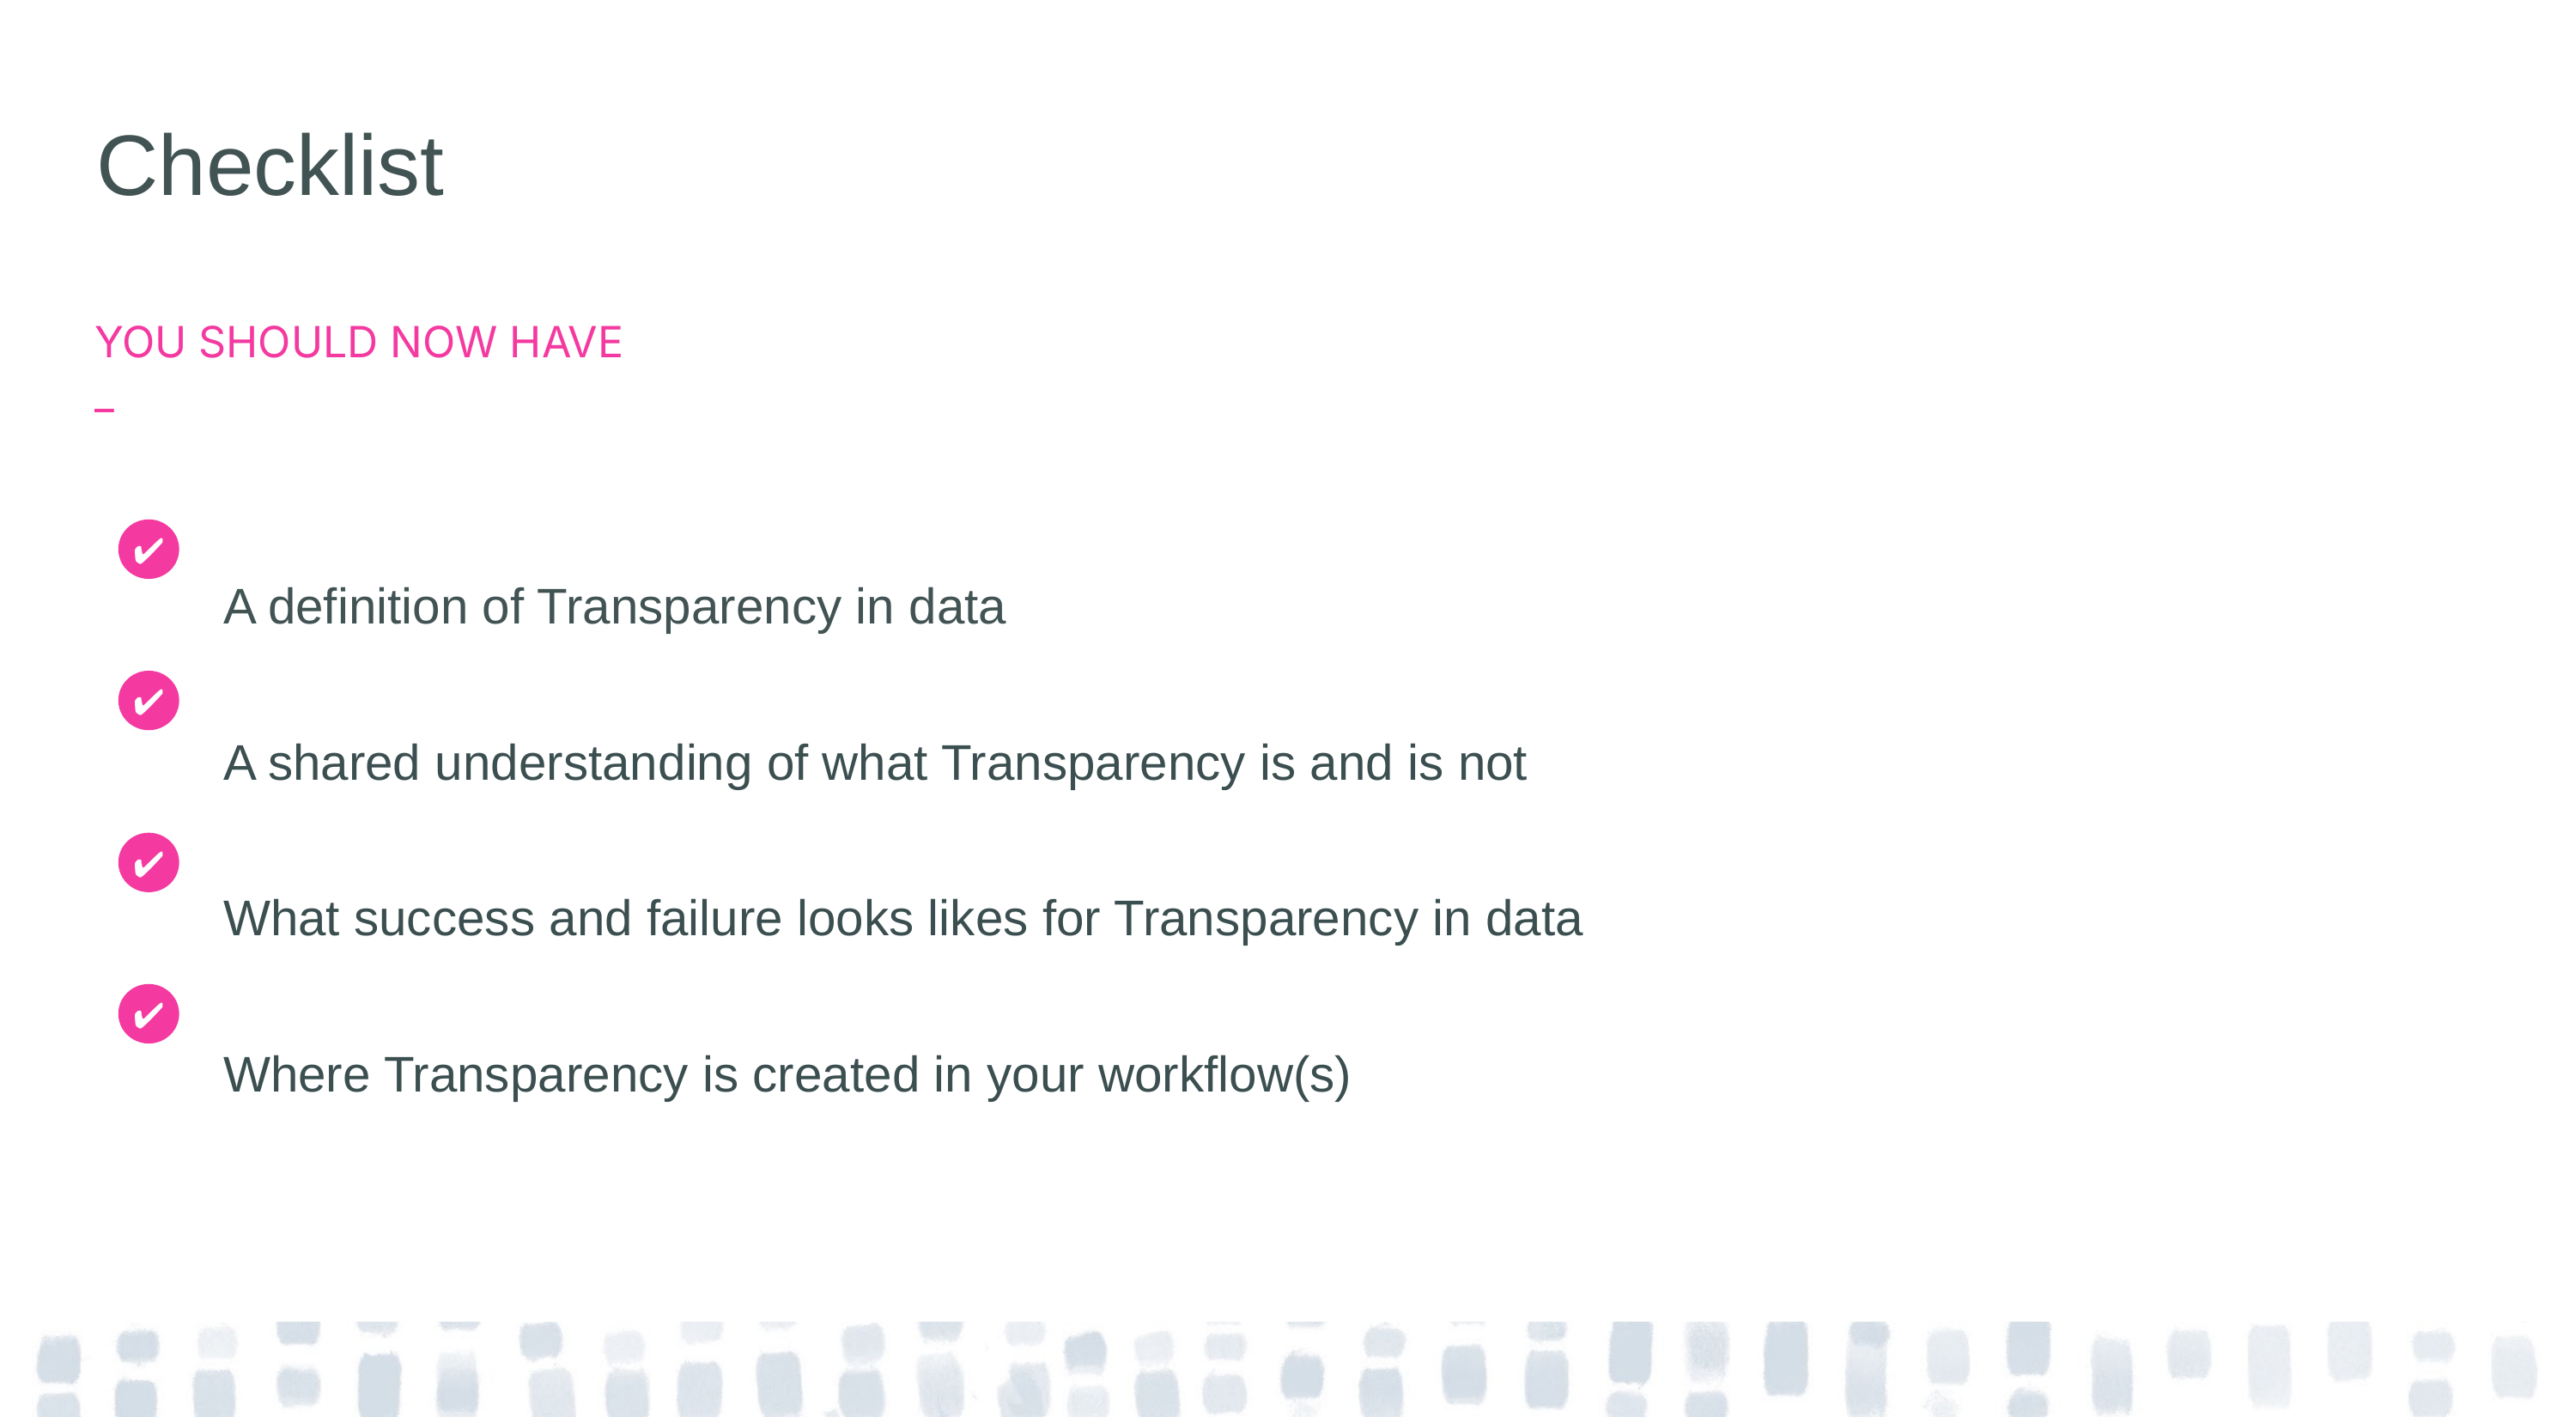

# Checklist
YOU SHOULD NOW HAVE
_

A definition of Transparency in data
A shared understanding of what Transparency is and is not
What success and failure looks likes for Transparency in data
Where Transparency is created in your workflow(s)
✔
✔
✔
✔